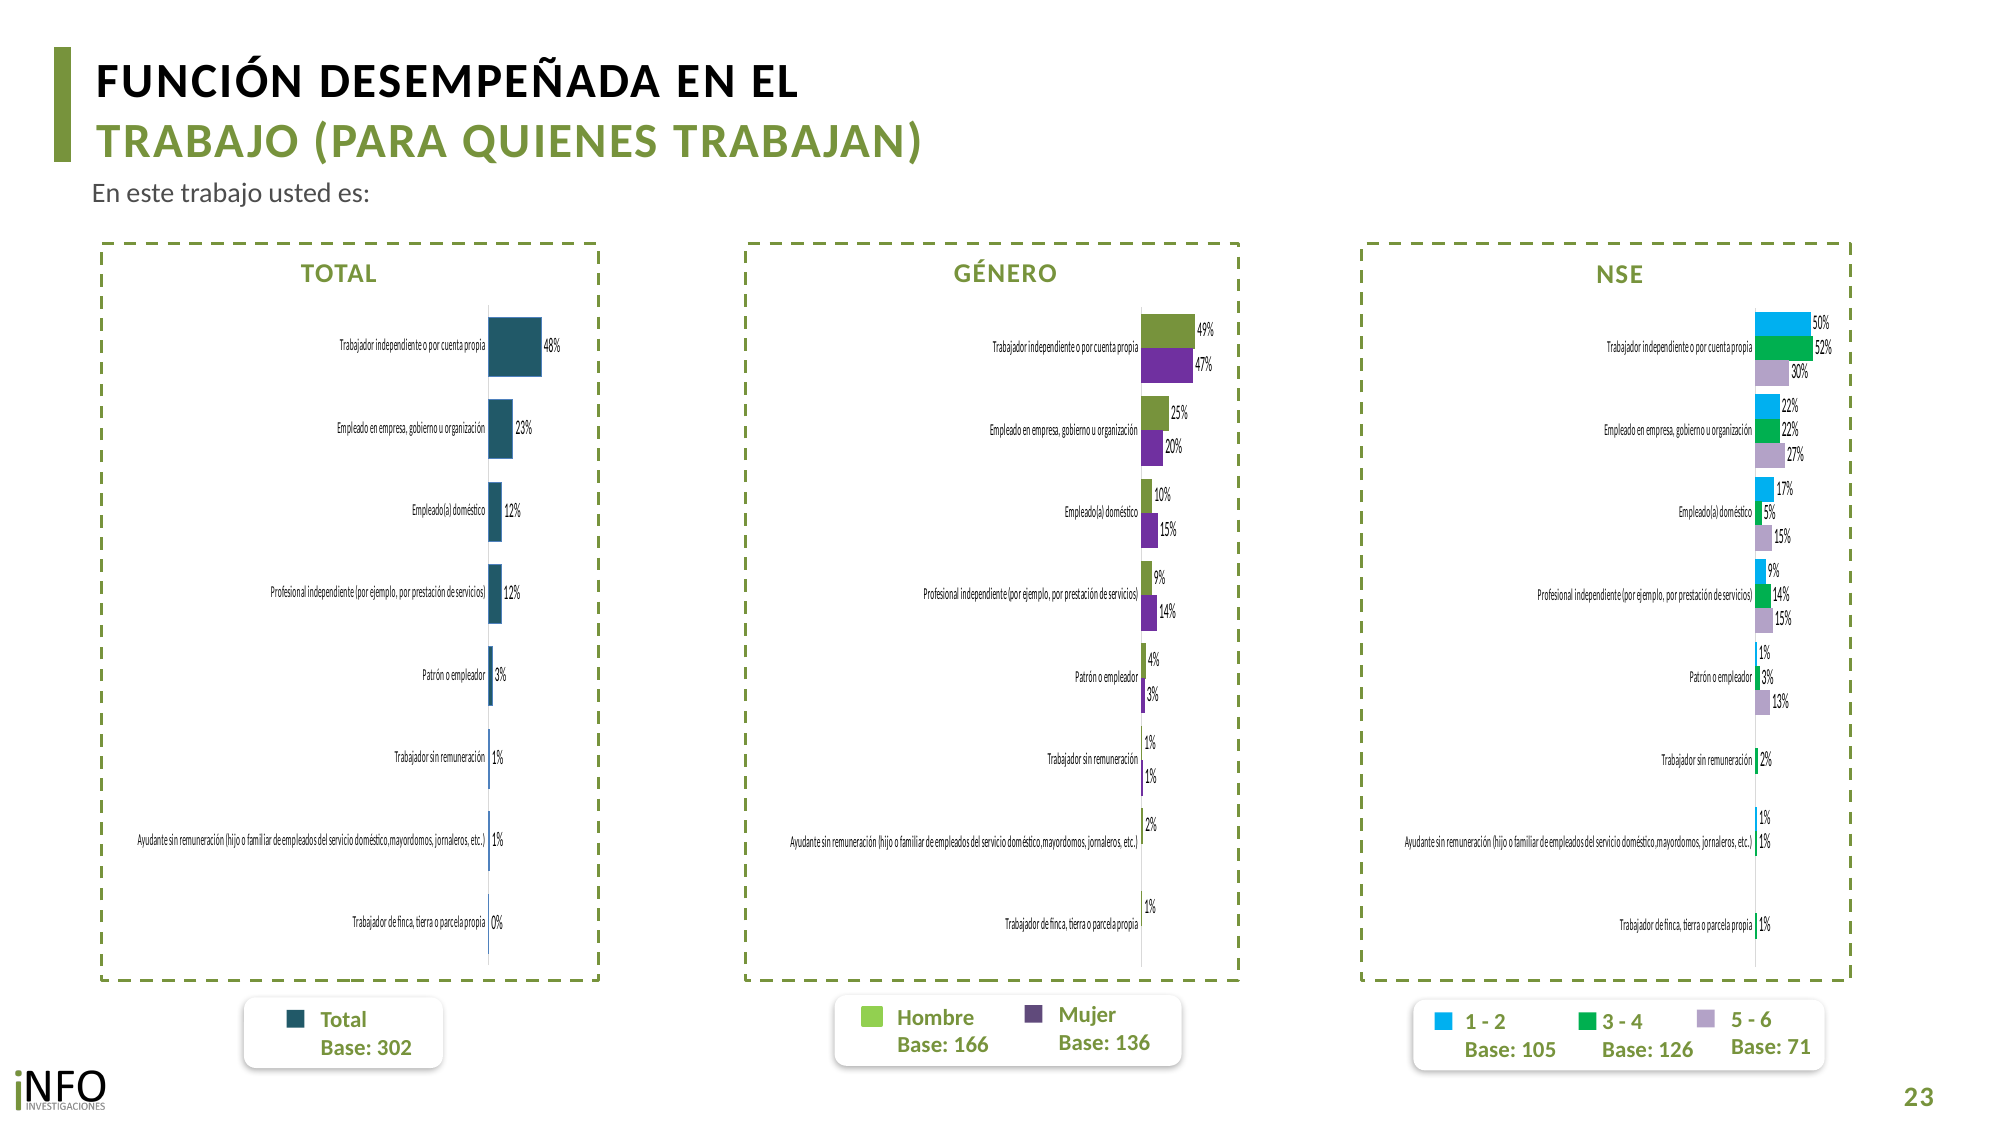

FUNCIÓN DESEMPEÑADA EN EL
TRABAJO (PARA QUIENES TRABAJAN)

En este trabajo usted es:

TOTAL
GÉNERO
NSE

### Chart

| Category | Total |
|---|---|
| Trabajador independiente o por cuenta propia | 0.4819784574324176 |
| Empleado en empresa, gobierno u organización | 0.2254655590119752 |
| Empleado(a) doméstico | 0.12172150129735809 |
| Profesional independiente (por ejemplo, por prestación de servicios) | 0.11726037357392365 |
| Patrón o empleador | 0.03471954047804473 |
| Trabajador sin remuneración | 0.007808301741985344 |
| Ayudante sin remuneración (hijo o familiar de empleados del servicio doméstico,mayordomos, jornaleros, etc.) | 0.007741887327654211 |
| Trabajador de finca, tierra o parcela propia | 0.003304379136639962 |

### Chart

| Category | Hombre | Mujer |
|---|---|---|
| Trabajador independiente o por cuenta propia | 0.49058397506461854 | 0.4732877237017478 |
| Empleado en empresa, gobierno u organización | 0.25135078275117767 | 0.1993240069646589 |
| Empleado(a) doméstico | 0.09681367149884673 | 0.14687598076501707 |
| Profesional independiente (por ejemplo, por prestación de servicios) | 0.09290294599574066 | 0.1418590004658182 |
| Patrón o empleador | 0.0397880472717121 | 0.029600842819342662 |
| Trabajador sin remuneración | 0.0065763575224778055 | 0.009052445283417277 |
| Ayudante sin remuneración (hijo o familiar de empleados del servicio doméstico,mayordomos, jornaleros, etc.) | 0.015407862372949544 | None |
| Trabajador de finca, tierra o parcela propia | 0.0065763575224778055 | None |

### Chart

| Category | 1 - 2 | 3 - 4 | 5 - 6 |
|---|---|---|---|
| Trabajador independiente o por cuenta propia | 0.5030100942809396 | 0.5219282015567485 | 0.30359175515469833 |
| Empleado en empresa, gobierno u organización | 0.2185954716936415 | 0.21849369340186645 | 0.2670397590080639 |
| Empleado(a) doméstico | 0.17029182366378953 | 0.054301629547399595 | 0.148413506972693 |
| Profesional independiente (por ejemplo, por prestación de servicios) | 0.09133715642844116 | 0.13504835731133694 | 0.15299978529381192 |
| Patrón o empleador | 0.006907255989998884 | 0.03382208208809818 | 0.1279551935707323 |
| Trabajador sin remuneración | None | 0.019927245225532075 | None |
| Ayudante sin remuneración (hijo o familiar de empleados del servicio doméstico,mayordomos, jornaleros, etc.) | 0.009858197943189097 | 0.008045820992881337 | None |
| Trabajador de finca, tierra o parcela propia | None | 0.008432969876137772 | None |
Mujer
Base: 136

Hombre
Base: 166

5 - 6
Base: 71

1 - 2
Base: 105
3 - 4
Base: 126

Total
Base: 302

23